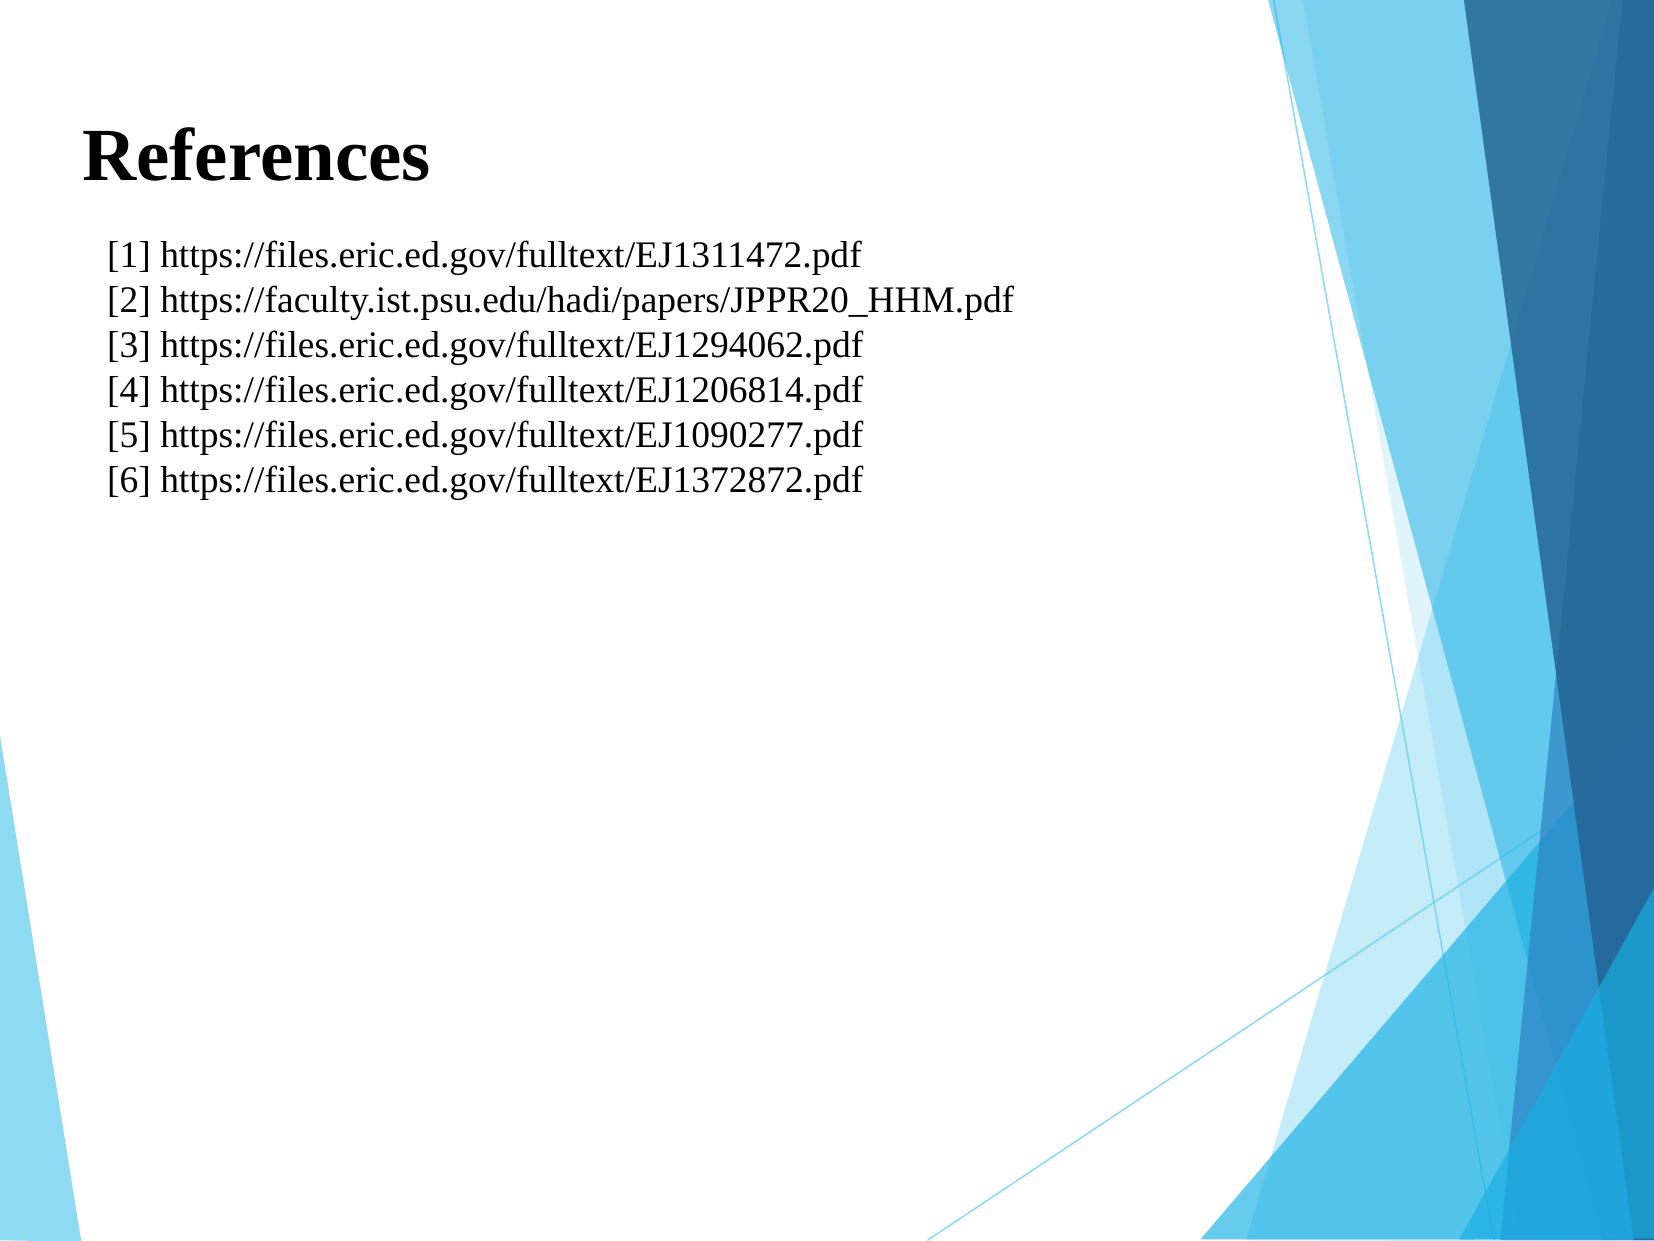

References
 [1] https://files.eric.ed.gov/fulltext/EJ1311472.pdf
 [2] https://faculty.ist.psu.edu/hadi/papers/JPPR20_HHM.pdf
 [3] https://files.eric.ed.gov/fulltext/EJ1294062.pdf
 [4] https://files.eric.ed.gov/fulltext/EJ1206814.pdf
 [5] https://files.eric.ed.gov/fulltext/EJ1090277.pdf
 [6] https://files.eric.ed.gov/fulltext/EJ1372872.pdf